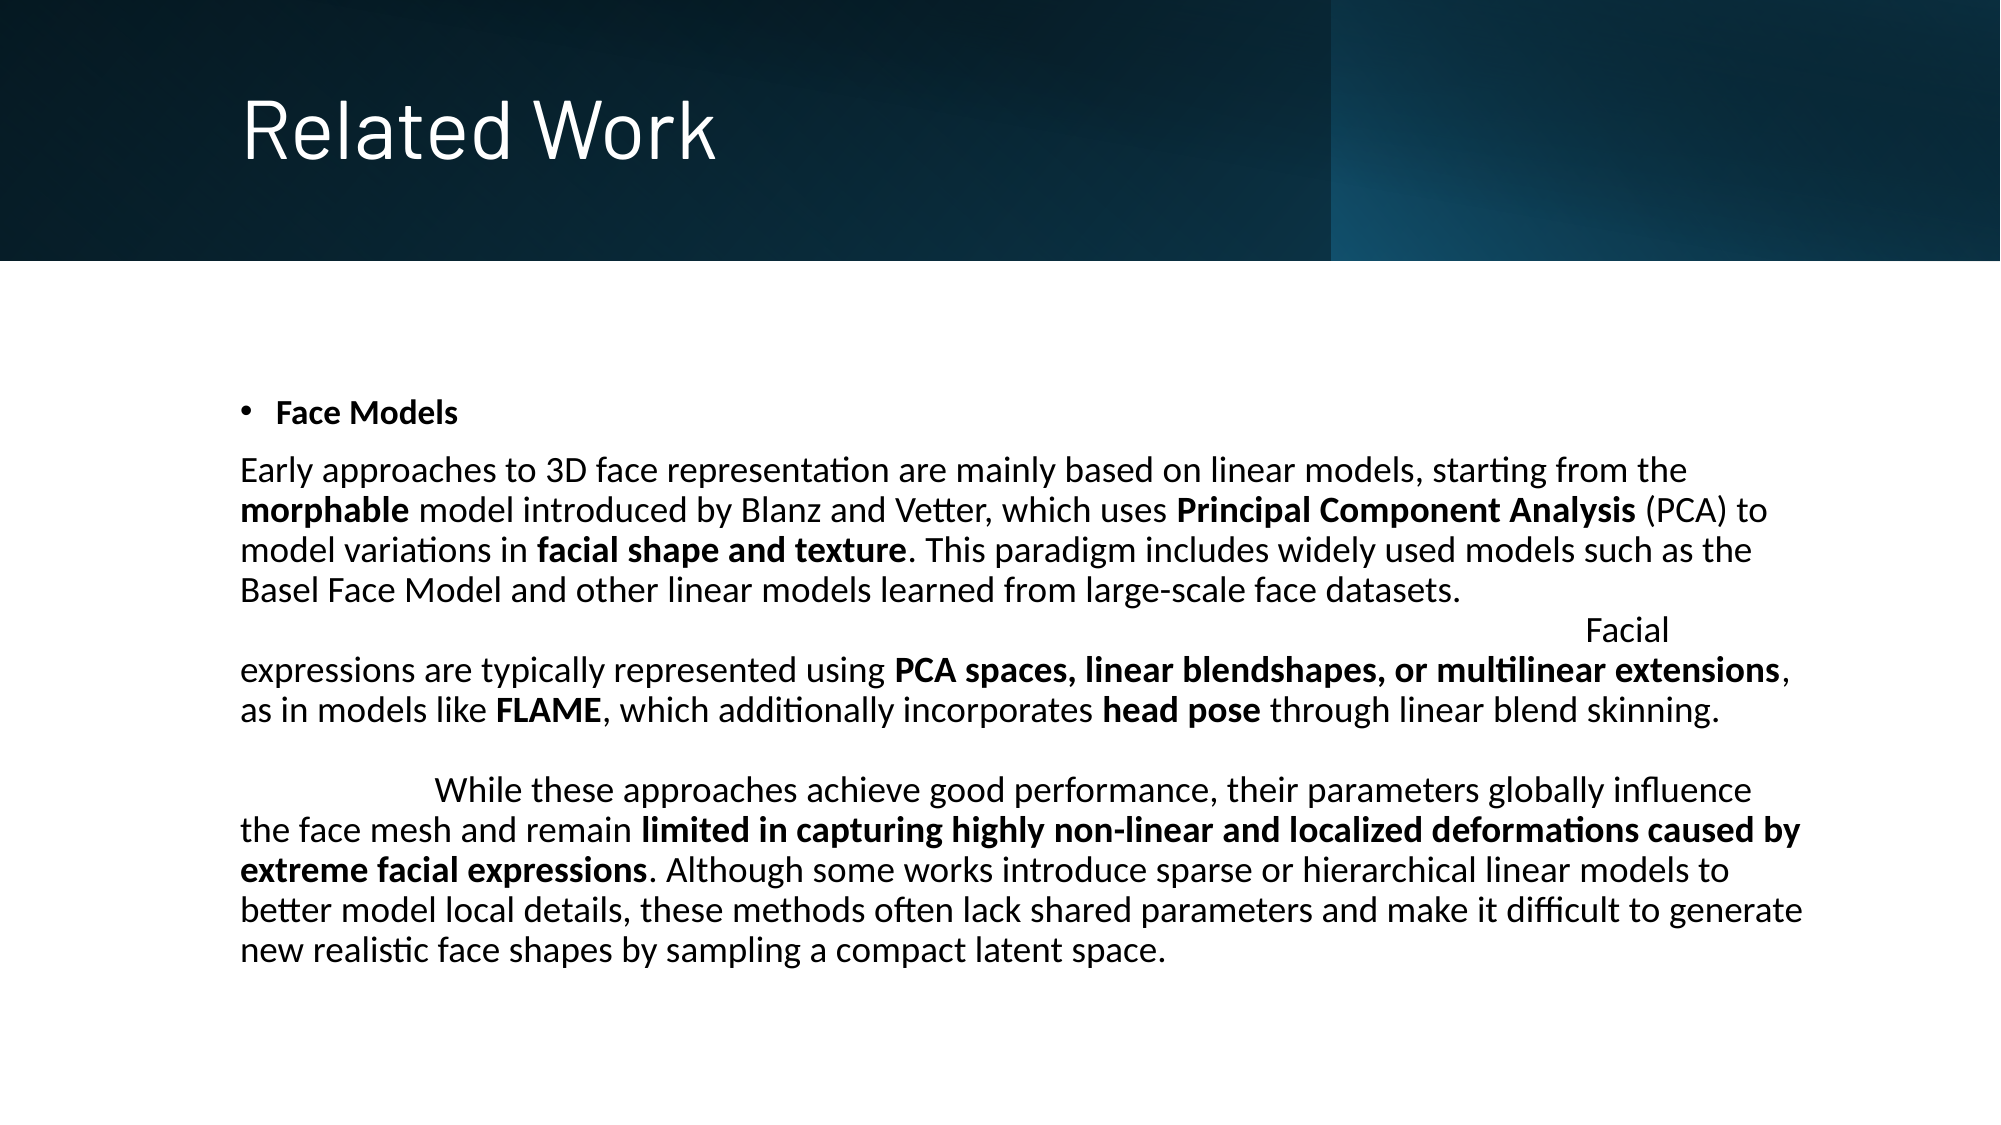

# Related Work
Face Models
Early approaches to 3D face representation are mainly based on linear models, starting from the morphable model introduced by Blanz and Vetter, which uses Principal Component Analysis (PCA) to model variations in facial shape and texture. This paradigm includes widely used models such as the Basel Face Model and other linear models learned from large-scale face datasets.                                                                                                                                                                                                        Facial expressions are typically represented using PCA spaces, linear blendshapes, or multilinear extensions, as in models like FLAME, which additionally incorporates head pose through linear blend skinning.                                                                                                                                                                                                                          While these approaches achieve good performance, their parameters globally influence the face mesh and remain limited in capturing highly non-linear and localized deformations caused by extreme facial expressions. Although some works introduce sparse or hierarchical linear models to better model local details, these methods often lack shared parameters and make it difficult to generate new realistic face shapes by sampling a compact latent space.
4